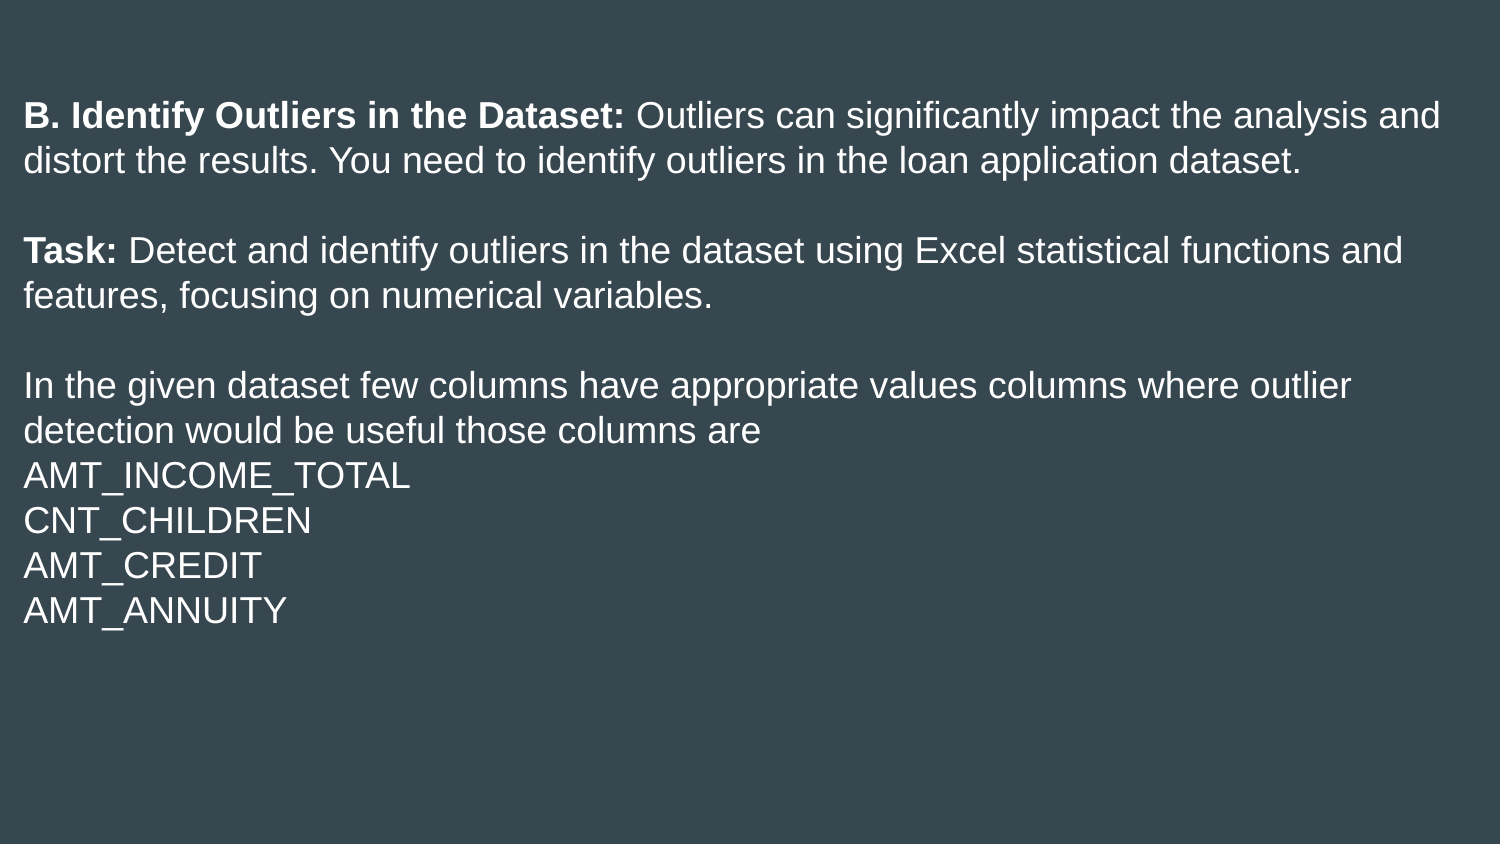

# B. Identify Outliers in the Dataset: Outliers can significantly impact the analysis and distort the results. You need to identify outliers in the loan application dataset.

Task: Detect and identify outliers in the dataset using Excel statistical functions and  features, focusing on numerical variables.

In the given dataset few columns have appropriate values columns where outlier detection would be useful those columns are
AMT_INCOME_TOTAL
CNT_CHILDREN
AMT_CREDIT
AMT_ANNUITY